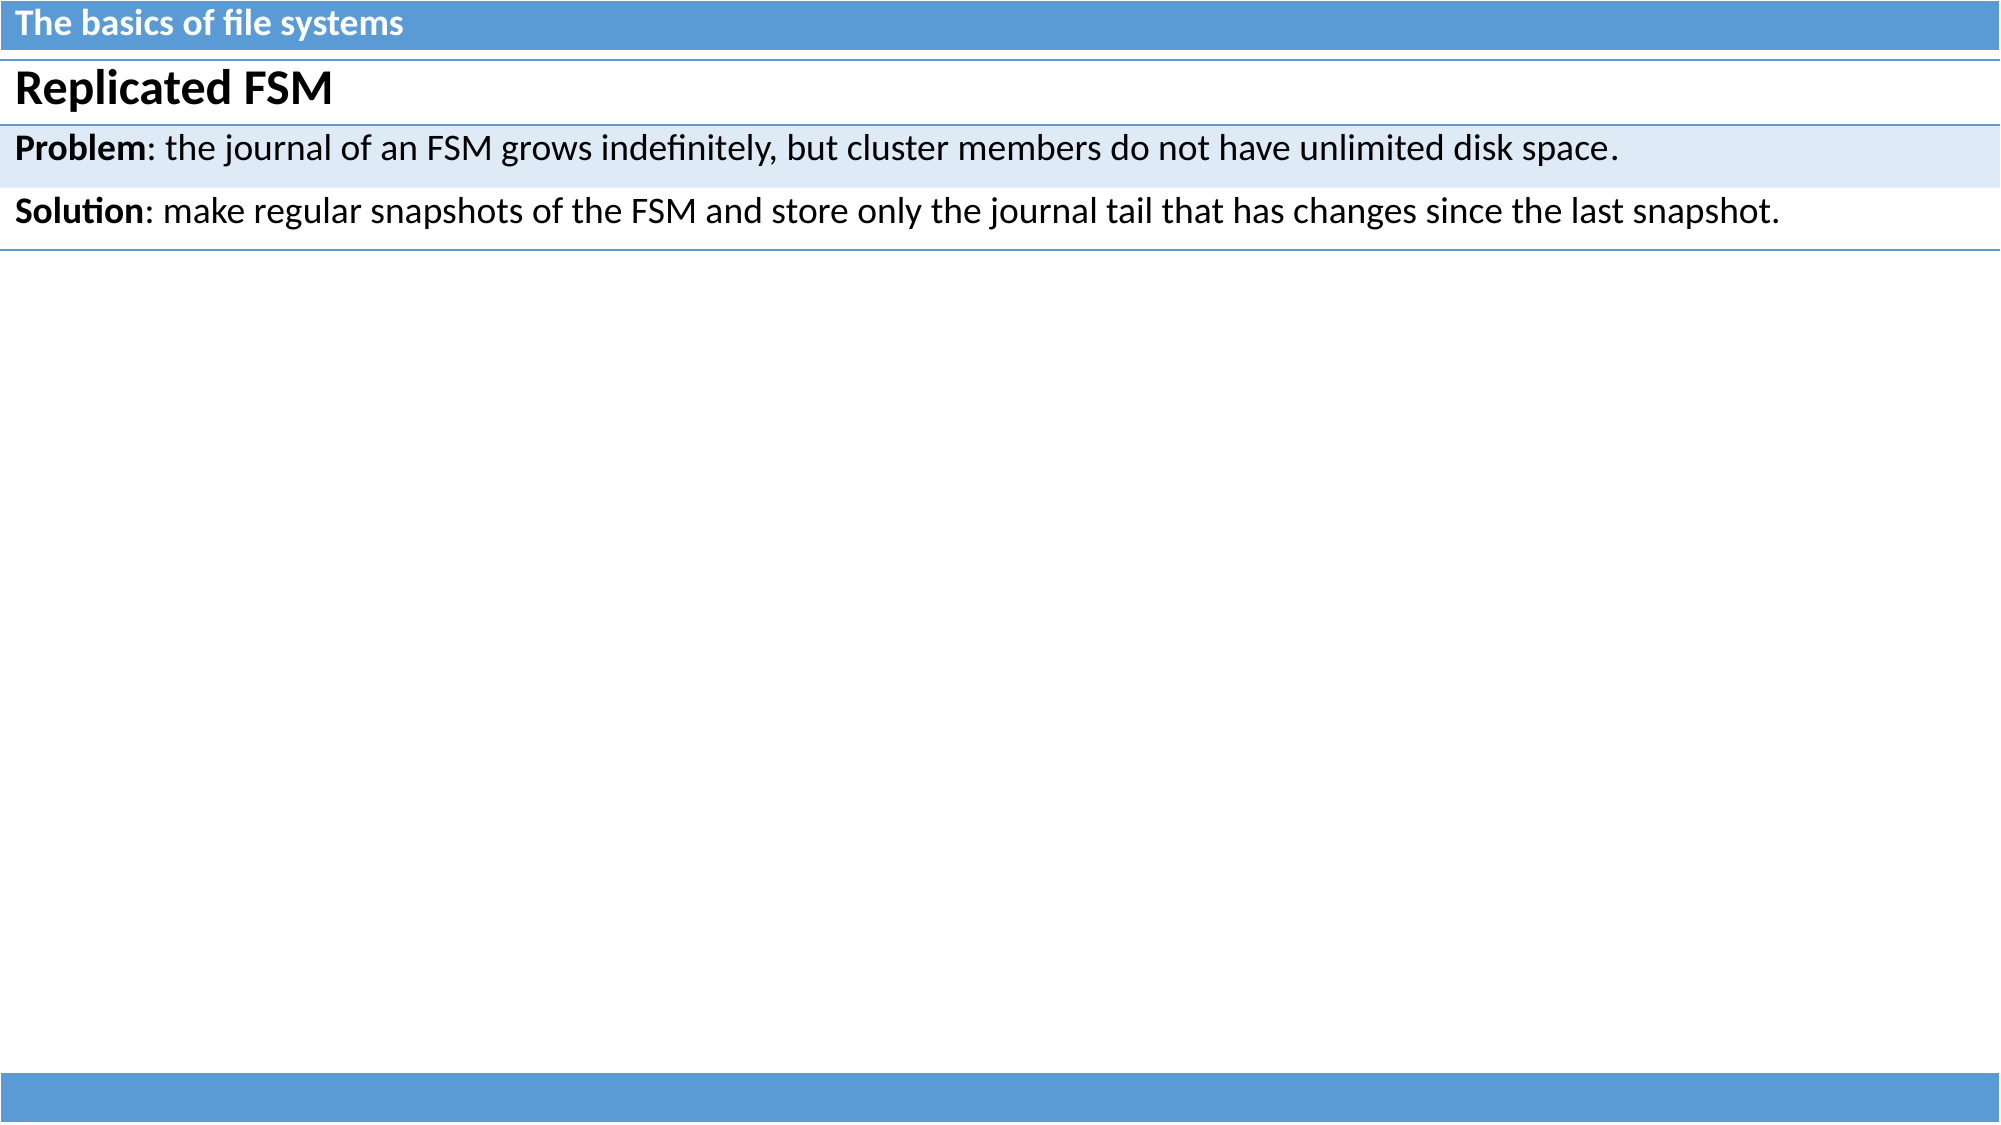

| The basics of file systems |
| --- |
| Replicated FSM |
| --- |
| Problem: the journal of an FSM grows indefinitely, but cluster members do not have unlimited disk space. |
| Solution: make regular snapshots of the FSM and store only the journal tail that has changes since the last snapshot. |
|  |
| --- |